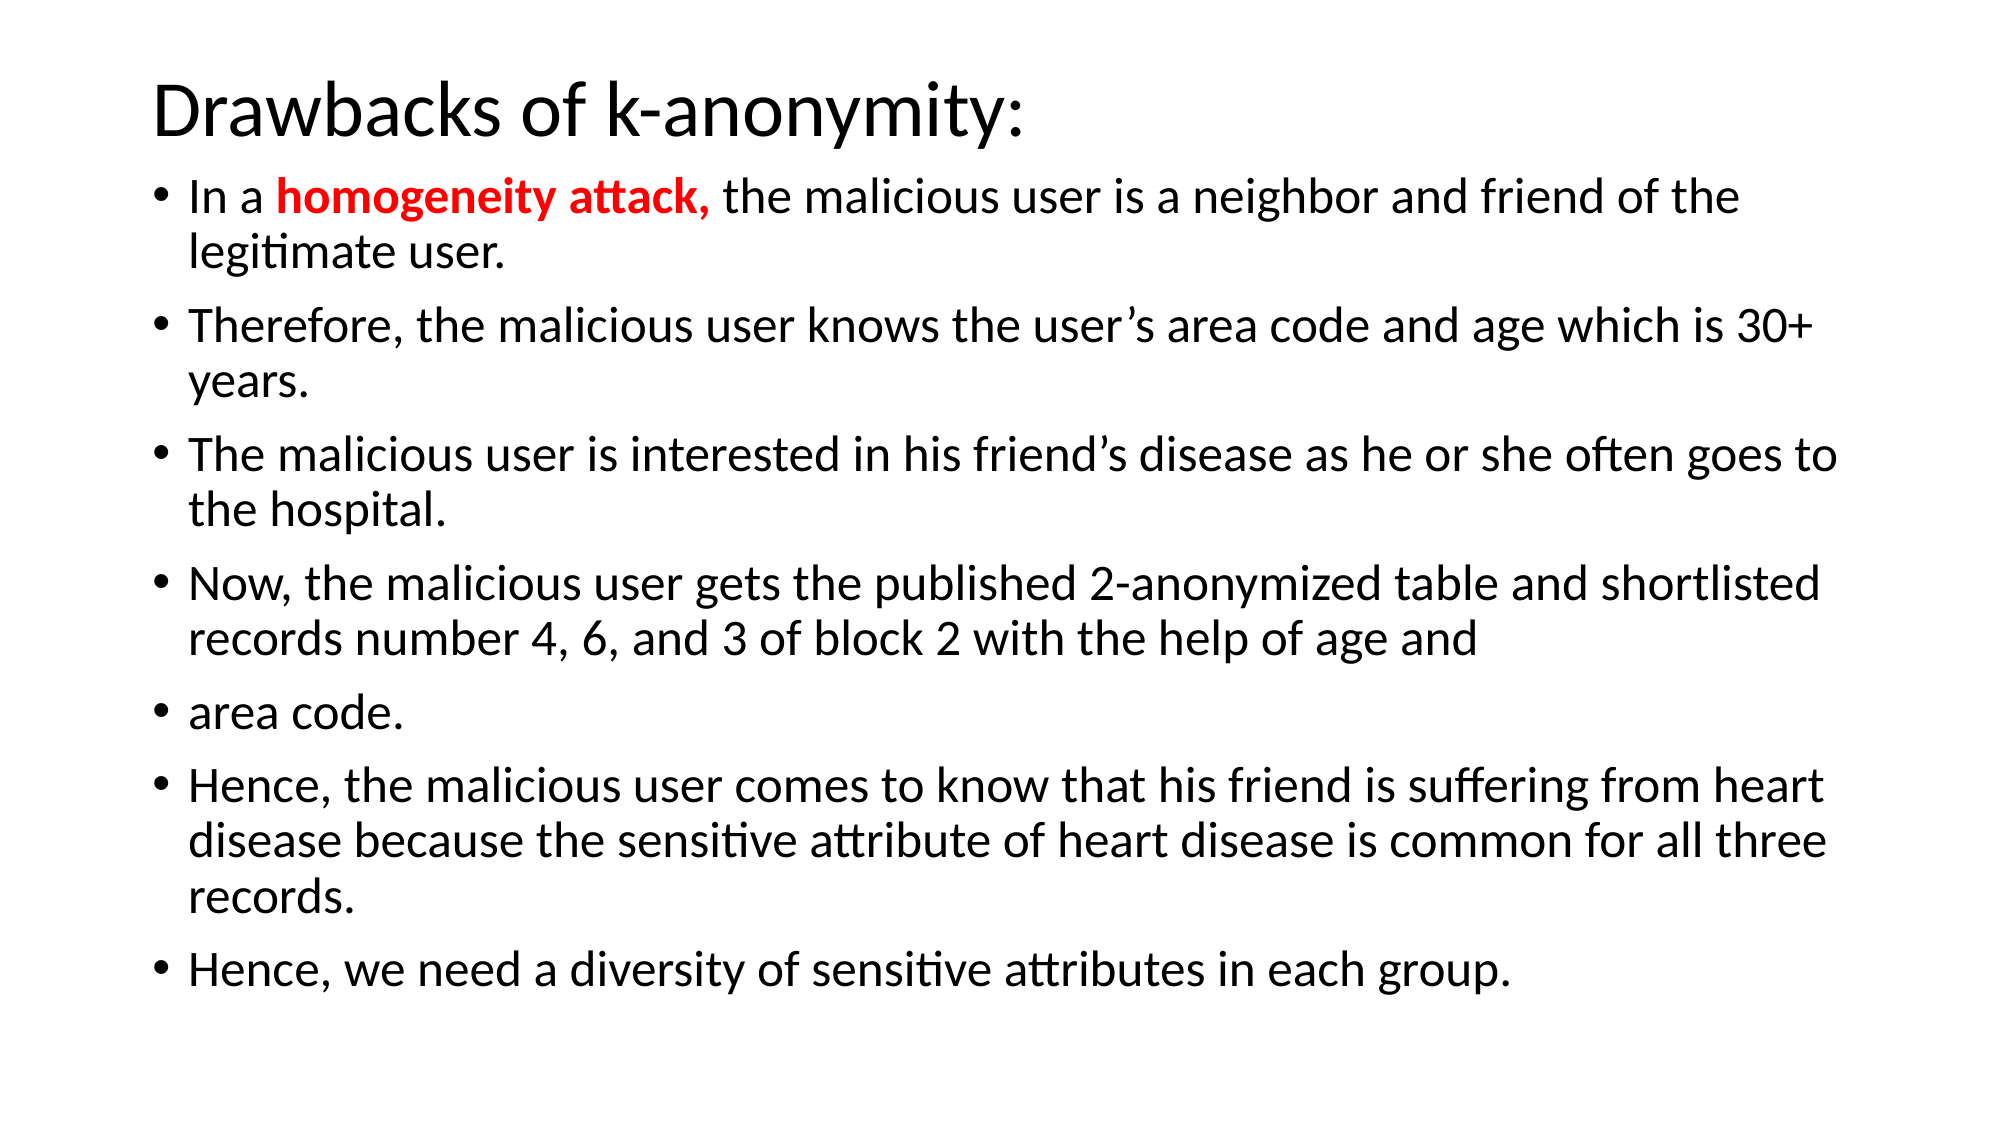

# Drawbacks of k-anonymity:
In a homogeneity attack, the malicious user is a neighbor and friend of the legitimate user.
Therefore, the malicious user knows the user’s area code and age which is 30+ years.
The malicious user is interested in his friend’s disease as he or she often goes to the hospital.
Now, the malicious user gets the published 2-anonymized table and shortlisted records number 4, 6, and 3 of block 2 with the help of age and
area code.
Hence, the malicious user comes to know that his friend is suffering from heart disease because the sensitive attribute of heart disease is common for all three records.
Hence, we need a diversity of sensitive attributes in each group.